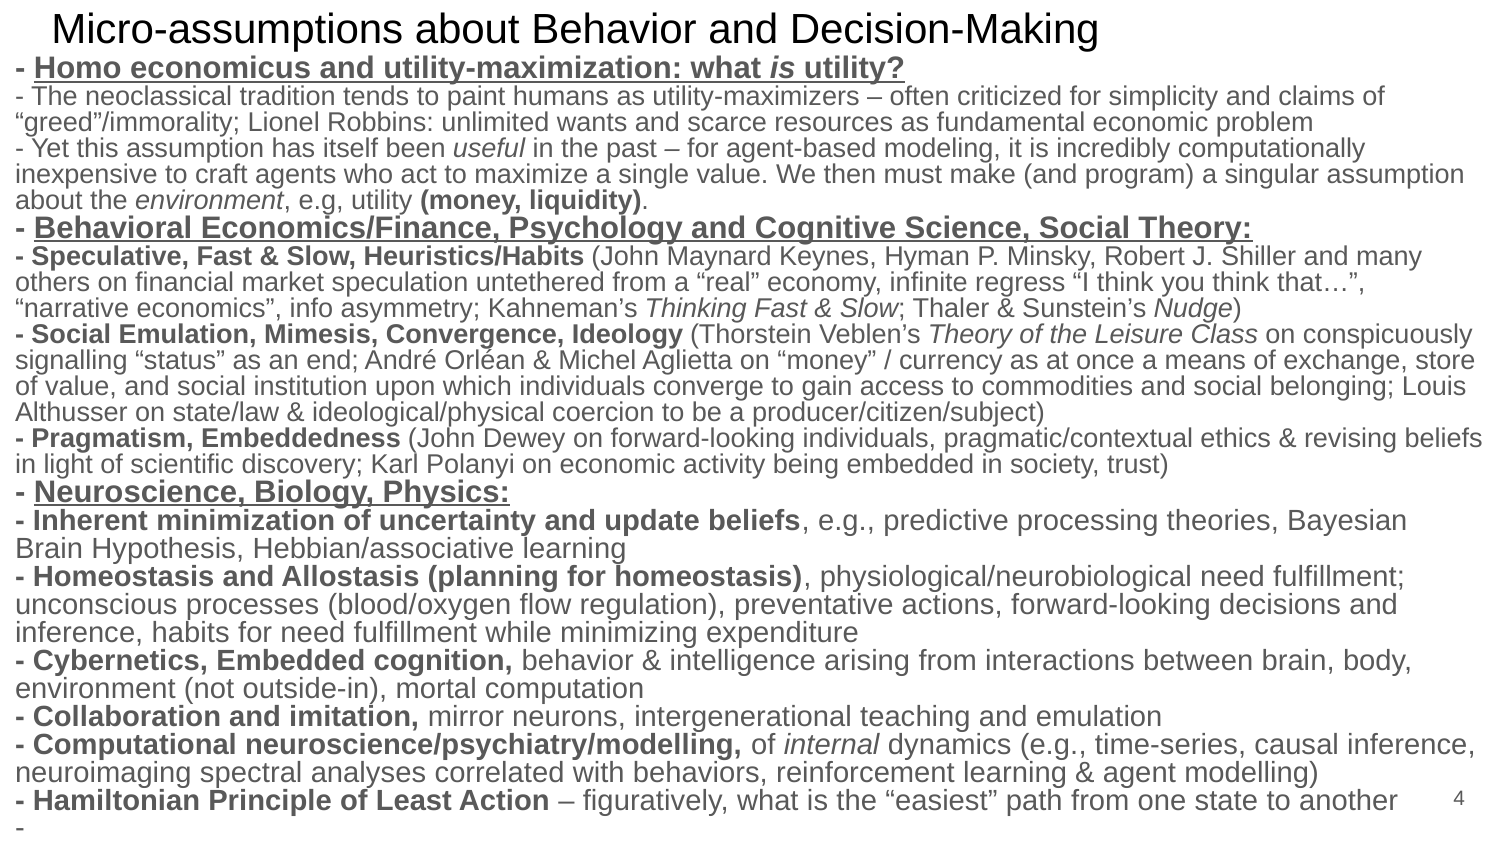

# Micro-assumptions about Behavior and Decision-Making
- Homo economicus and utility-maximization: what is utility?
- The neoclassical tradition tends to paint humans as utility-maximizers – often criticized for simplicity and claims of “greed”/immorality; Lionel Robbins: unlimited wants and scarce resources as fundamental economic problem
- Yet this assumption has itself been useful in the past – for agent-based modeling, it is incredibly computationally inexpensive to craft agents who act to maximize a single value. We then must make (and program) a singular assumption about the environment, e.g, utility (money, liquidity).
- Behavioral Economics/Finance, Psychology and Cognitive Science, Social Theory:
- Speculative, Fast & Slow, Heuristics/Habits (John Maynard Keynes, Hyman P. Minsky, Robert J. Shiller and many others on financial market speculation untethered from a “real” economy, infinite regress “I think you think that…”, “narrative economics”, info asymmetry; Kahneman’s Thinking Fast & Slow; Thaler & Sunstein’s Nudge)
- Social Emulation, Mimesis, Convergence, Ideology (Thorstein Veblen’s Theory of the Leisure Class on conspicuously signalling “status” as an end; André Orléan & Michel Aglietta on “money” / currency as at once a means of exchange, store of value, and social institution upon which individuals converge to gain access to commodities and social belonging; Louis Althusser on state/law & ideological/physical coercion to be a producer/citizen/subject)
- Pragmatism, Embeddedness (John Dewey on forward-looking individuals, pragmatic/contextual ethics & revising beliefs in light of scientific discovery; Karl Polanyi on economic activity being embedded in society, trust)
- Neuroscience, Biology, Physics:
- Inherent minimization of uncertainty and update beliefs, e.g., predictive processing theories, Bayesian Brain Hypothesis, Hebbian/associative learning
- Homeostasis and Allostasis (planning for homeostasis), physiological/neurobiological need fulfillment; unconscious processes (blood/oxygen flow regulation), preventative actions, forward-looking decisions and inference, habits for need fulfillment while minimizing expenditure
- Cybernetics, Embedded cognition, behavior & intelligence arising from interactions between brain, body, environment (not outside-in), mortal computation
- Collaboration and imitation, mirror neurons, intergenerational teaching and emulation
- Computational neuroscience/psychiatry/modelling, of internal dynamics (e.g., time-series, causal inference, neuroimaging spectral analyses correlated with behaviors, reinforcement learning & agent modelling)
- Hamiltonian Principle of Least Action – figuratively, what is the “easiest” path from one state to another
-
4